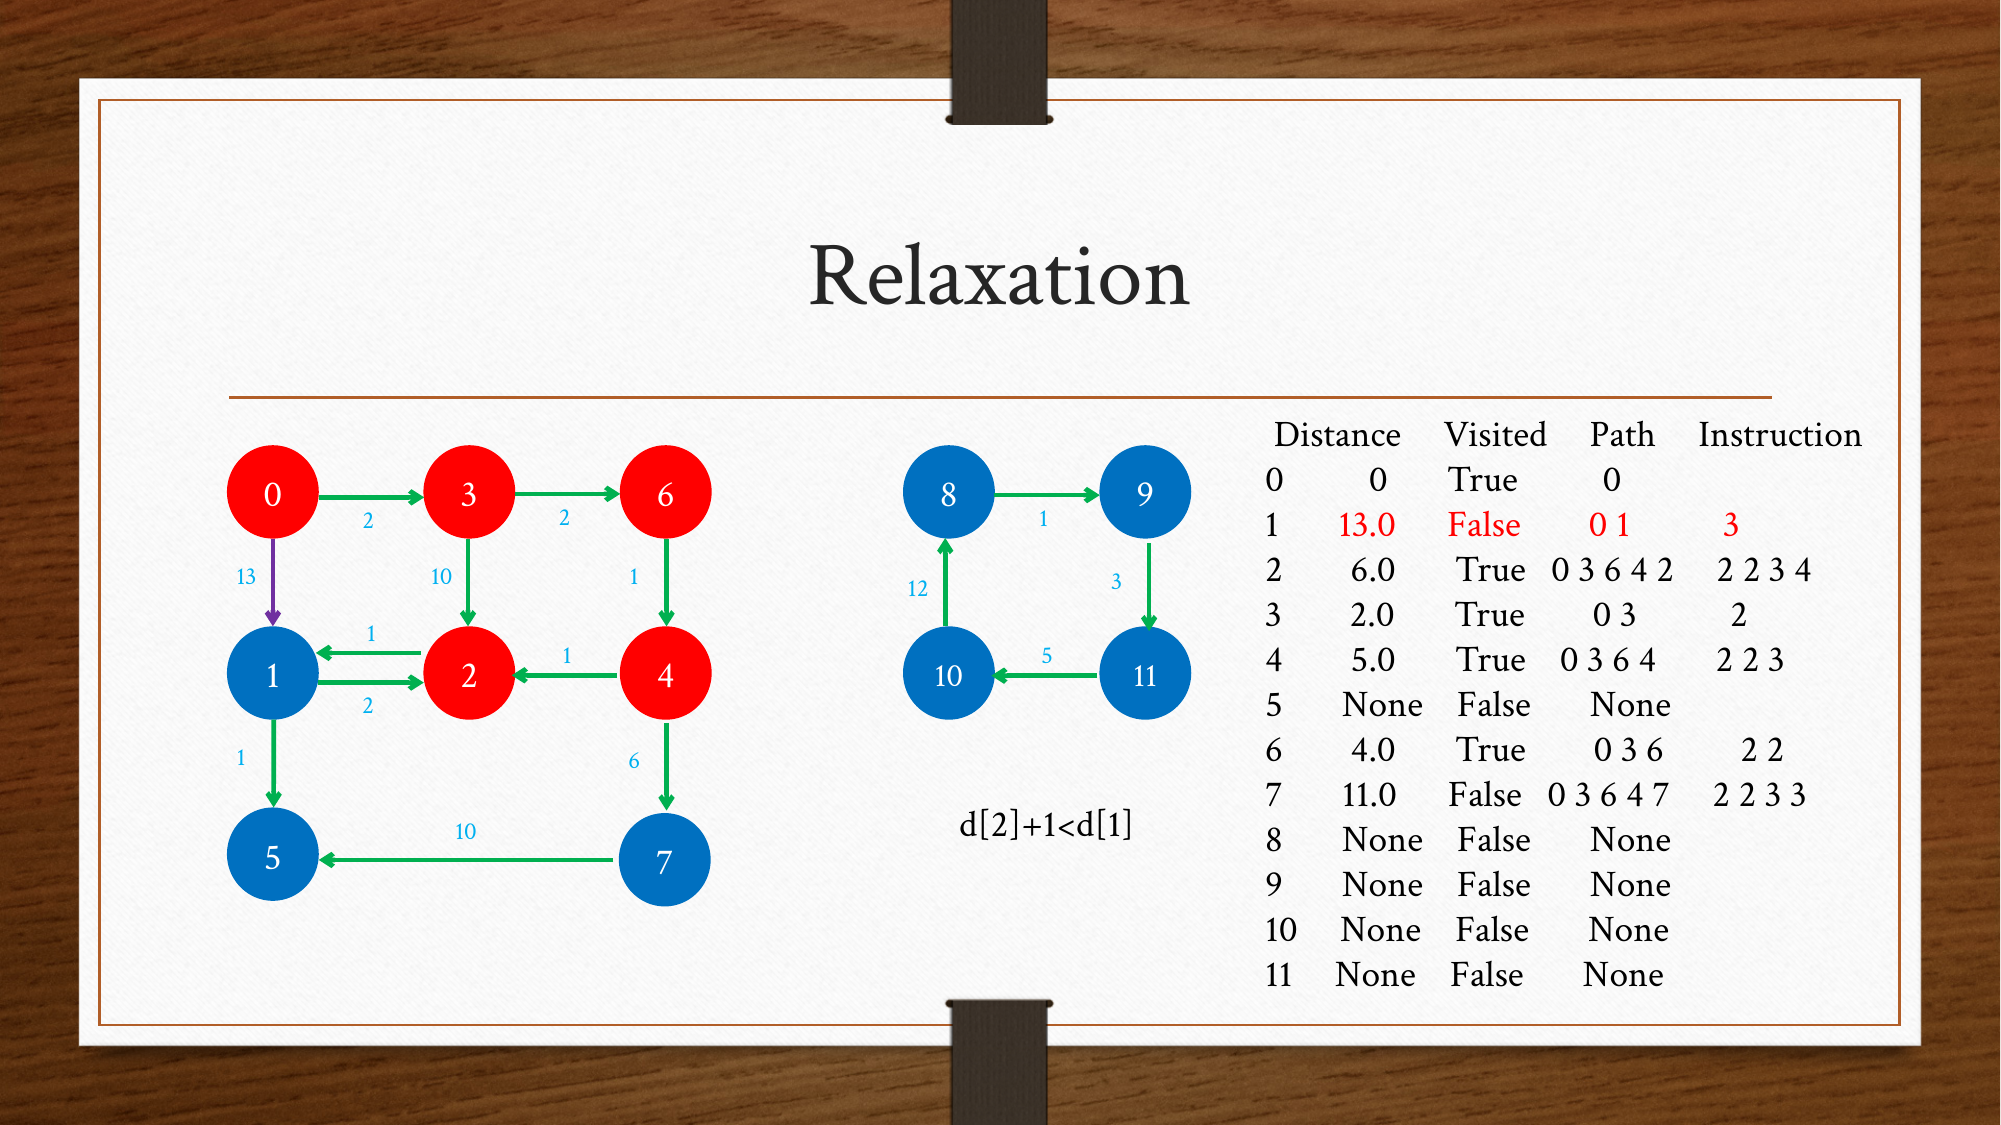

# Relaxation
 Distance     Visited     Path     Instruction
0          0       True          0
1       13.0      False        0 1           3
2        6.0       True   0 3 6 4 2     2 2 3 4
3        2.0       True        0 3           2
4        5.0       True    0 3 6 4       2 2 3
5       None    False       None
6        4.0       True        0 3 6         2 2
7       11.0      False   0 3 6 4 7     2 2 3 3
8       None    False       None
9       None    False       None
10     None    False       None
11     None    False       None

0
3
6
8
9
2
1
2
12
13
10
1
3
1
1
5
1
2
4
10
11
2
10
1
6
5
7
d[2]+1<d[1]